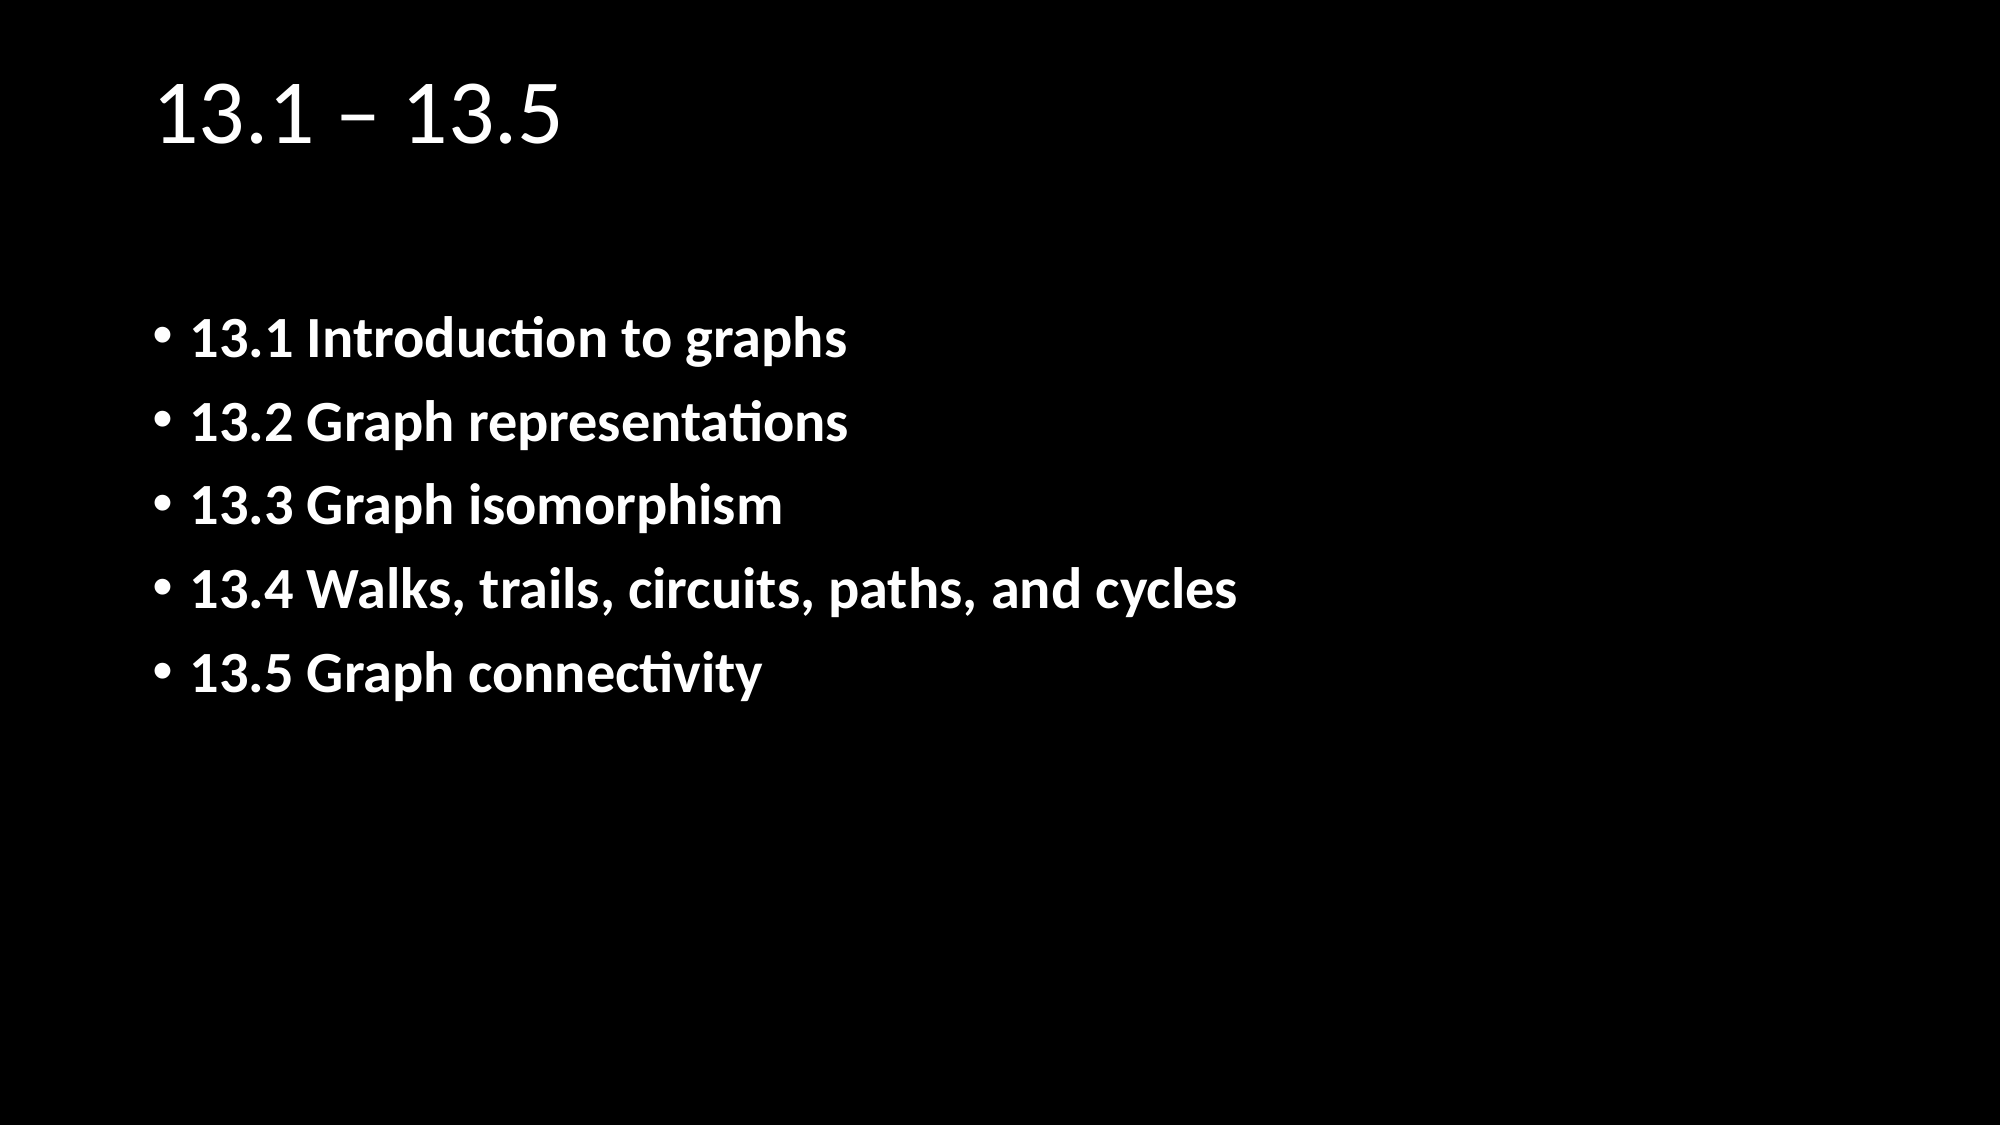

# 13.1 – 13.5
13.1 Introduction to graphs
13.2 Graph representations
13.3 Graph isomorphism
13.4 Walks, trails, circuits, paths, and cycles
13.5 Graph connectivity